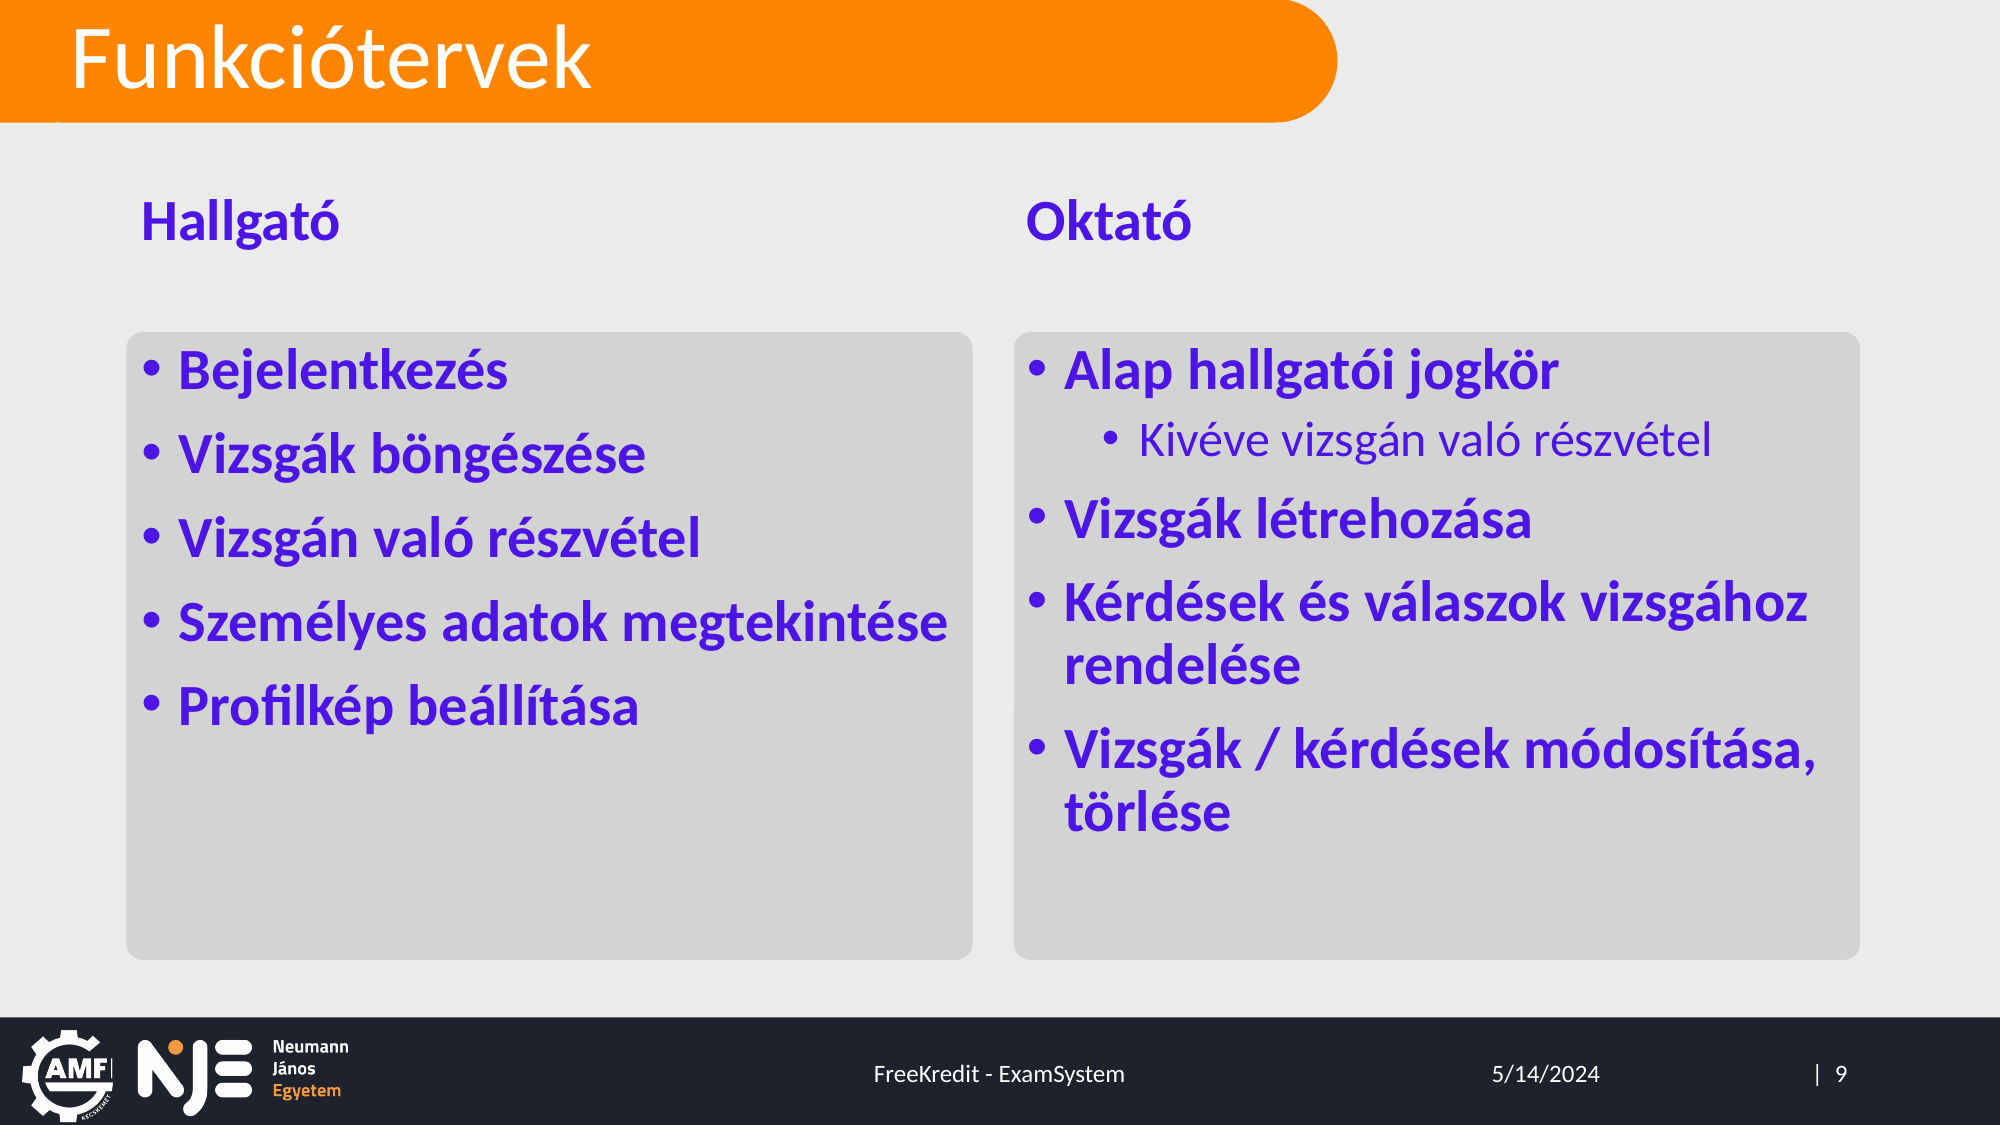

# Funkciótervek
Hallgató
Oktató
Bejelentkezés
Vizsgák böngészése
Vizsgán való részvétel
Személyes adatok megtekintése
Profilkép beállítása
Alap hallgatói jogkör
Kivéve vizsgán való részvétel
Vizsgák létrehozása
Kérdések és válaszok vizsgához rendelése
Vizsgák / kérdések módosítása, törlése
5/14/2024
FreeKredit - ExamSystem
|  9